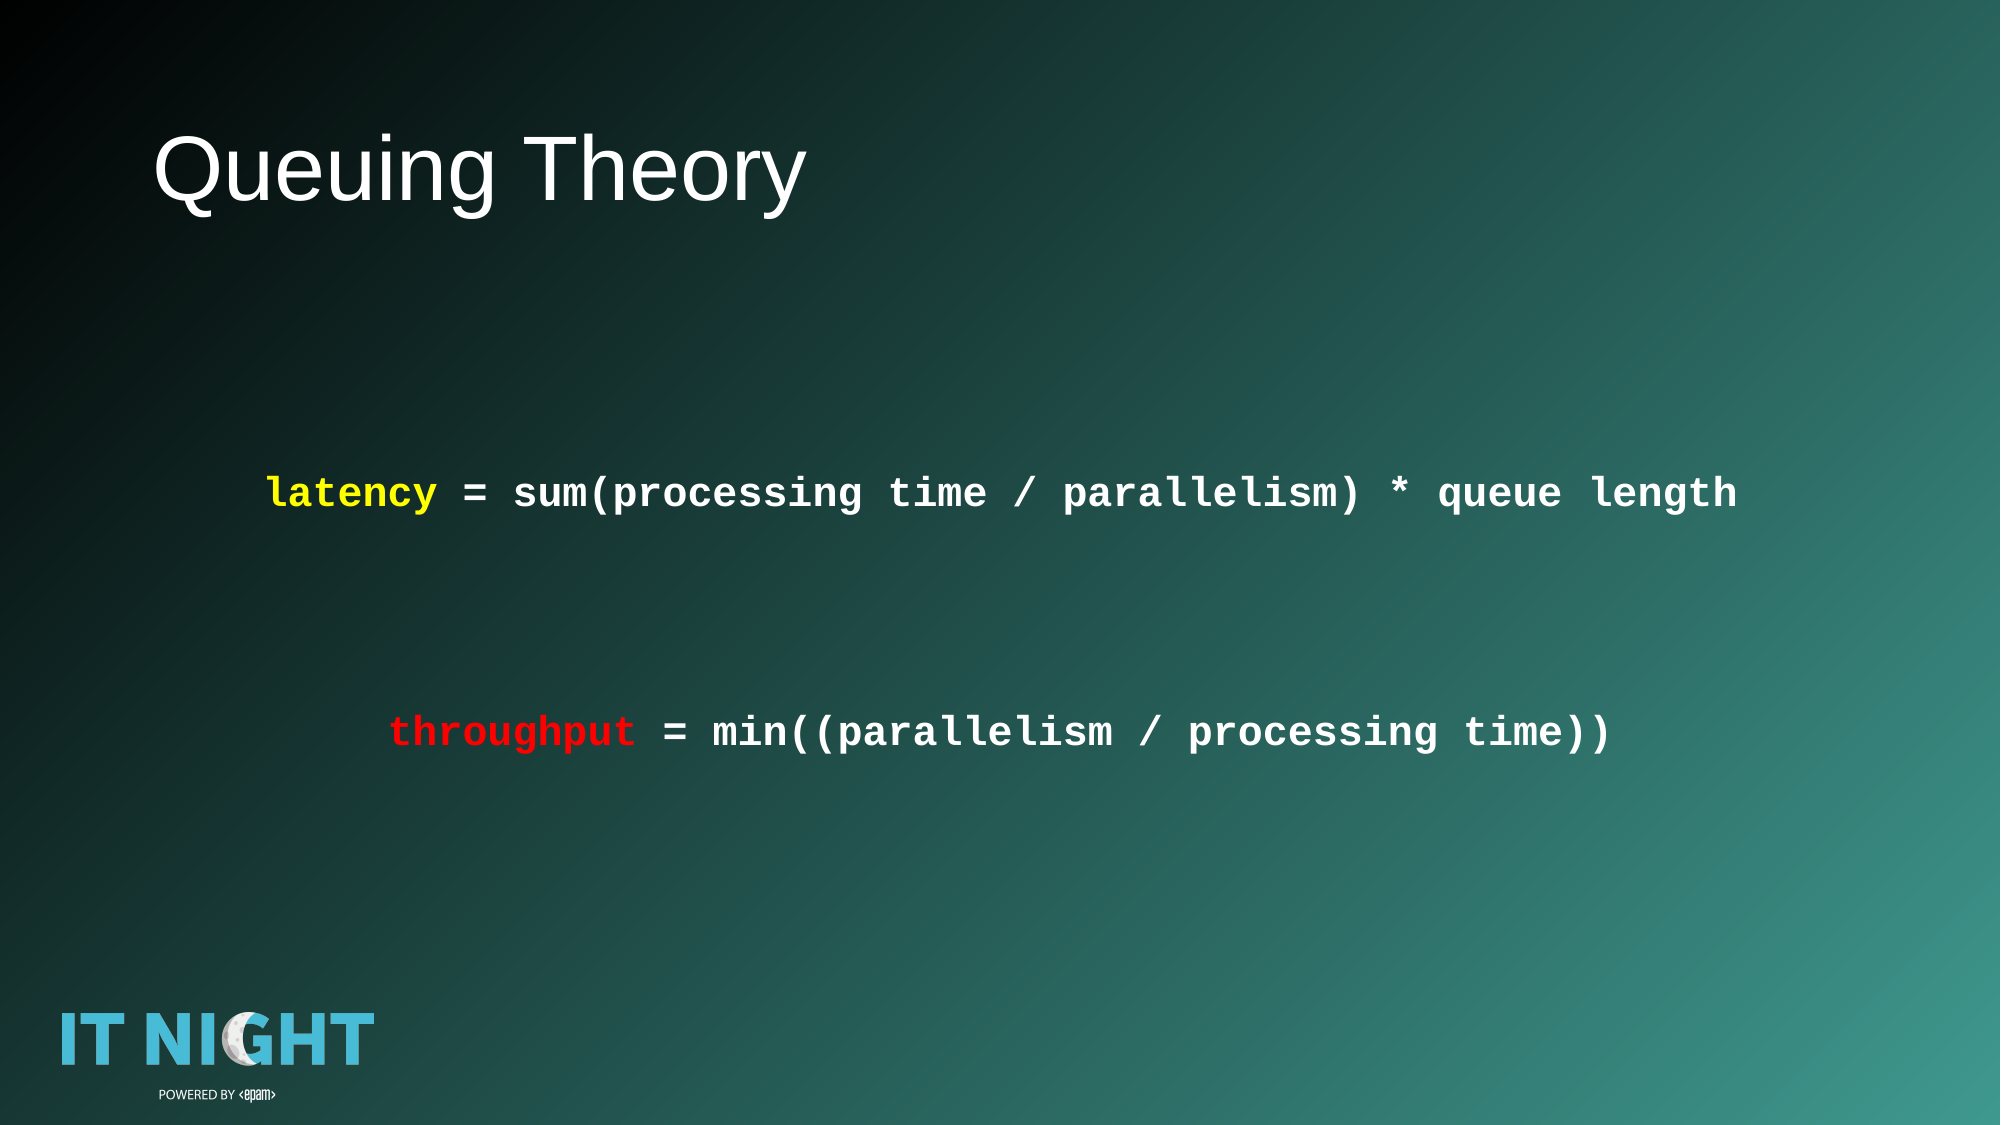

# Queuing Theory
latency = sum(processing time / parallelism) * queue length
throughput = min((parallelism / processing time))